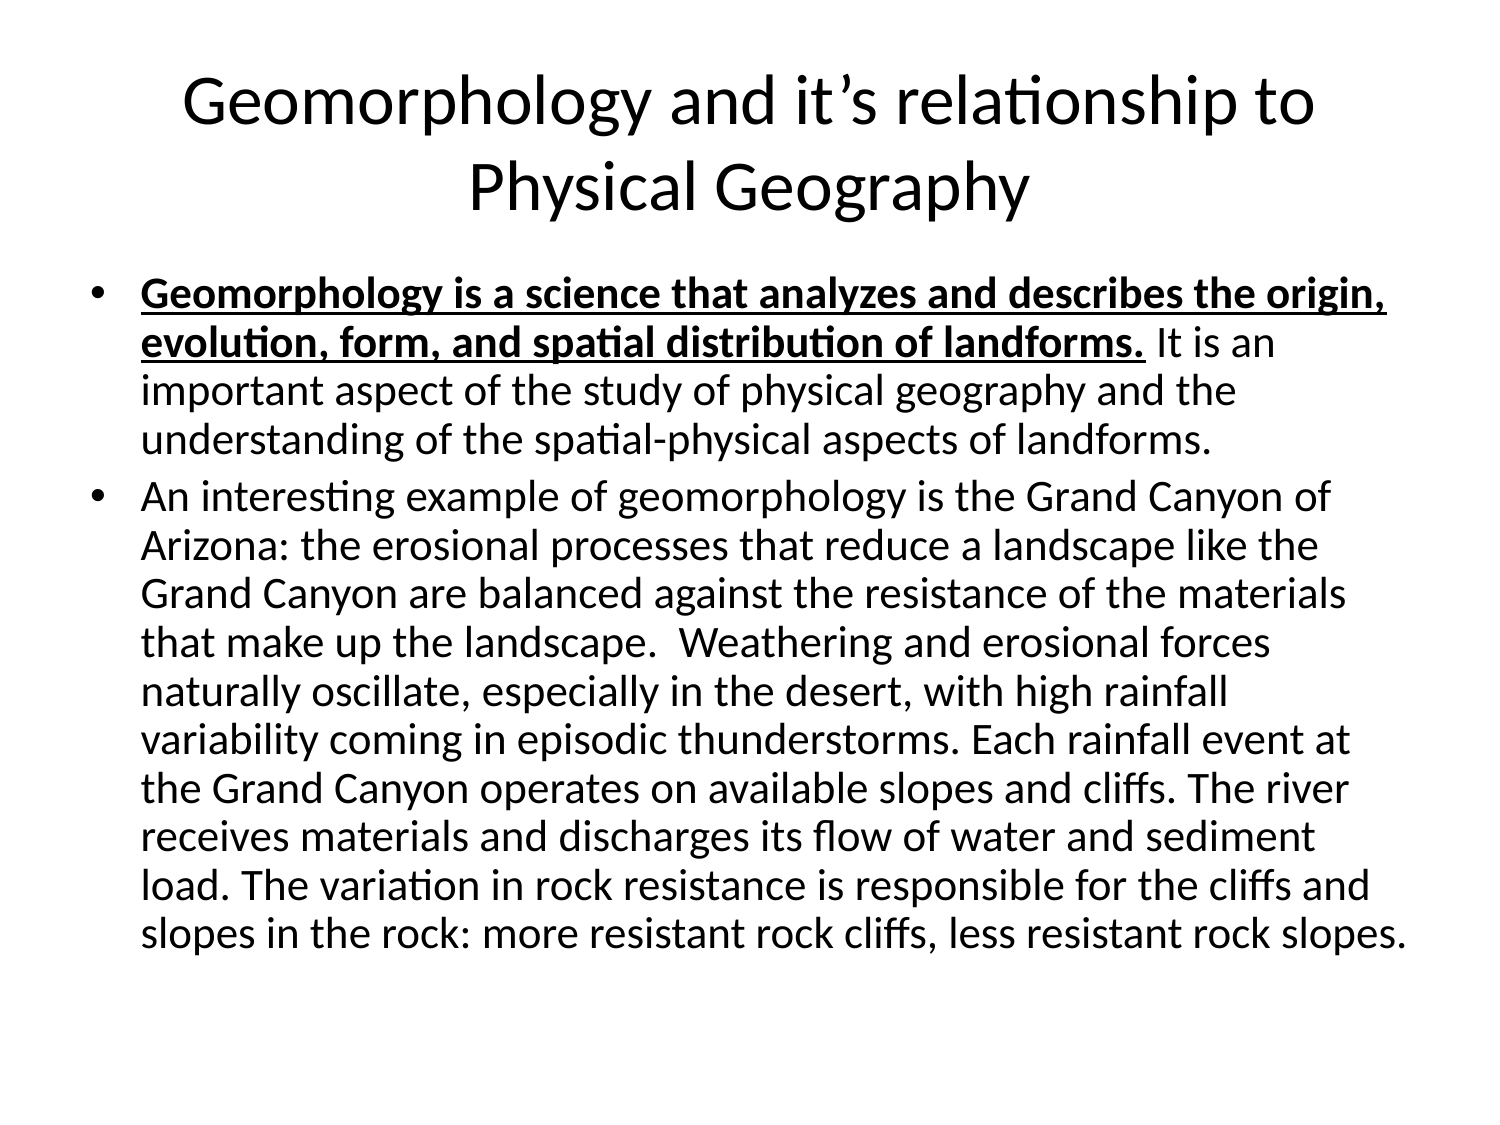

# Geomorphology and it’s relationship to Physical Geography
Geomorphology is a science that analyzes and describes the origin, evolution, form, and spatial distribution of landforms. It is an important aspect of the study of physical geography and the understanding of the spatial-physical aspects of landforms.
An interesting example of geomorphology is the Grand Canyon of Arizona: the erosional processes that reduce a landscape like the Grand Canyon are balanced against the resistance of the materials that make up the landscape.  Weathering and erosional forces  naturally oscillate, especially in the desert, with high rainfall variability coming in episodic thunderstorms. Each rainfall event at the Grand Canyon operates on available slopes and cliffs. The river receives materials and discharges its flow of water and sediment load. The variation in rock resistance is responsible for the cliffs and slopes in the rock: more resistant rock cliffs, less resistant rock slopes.